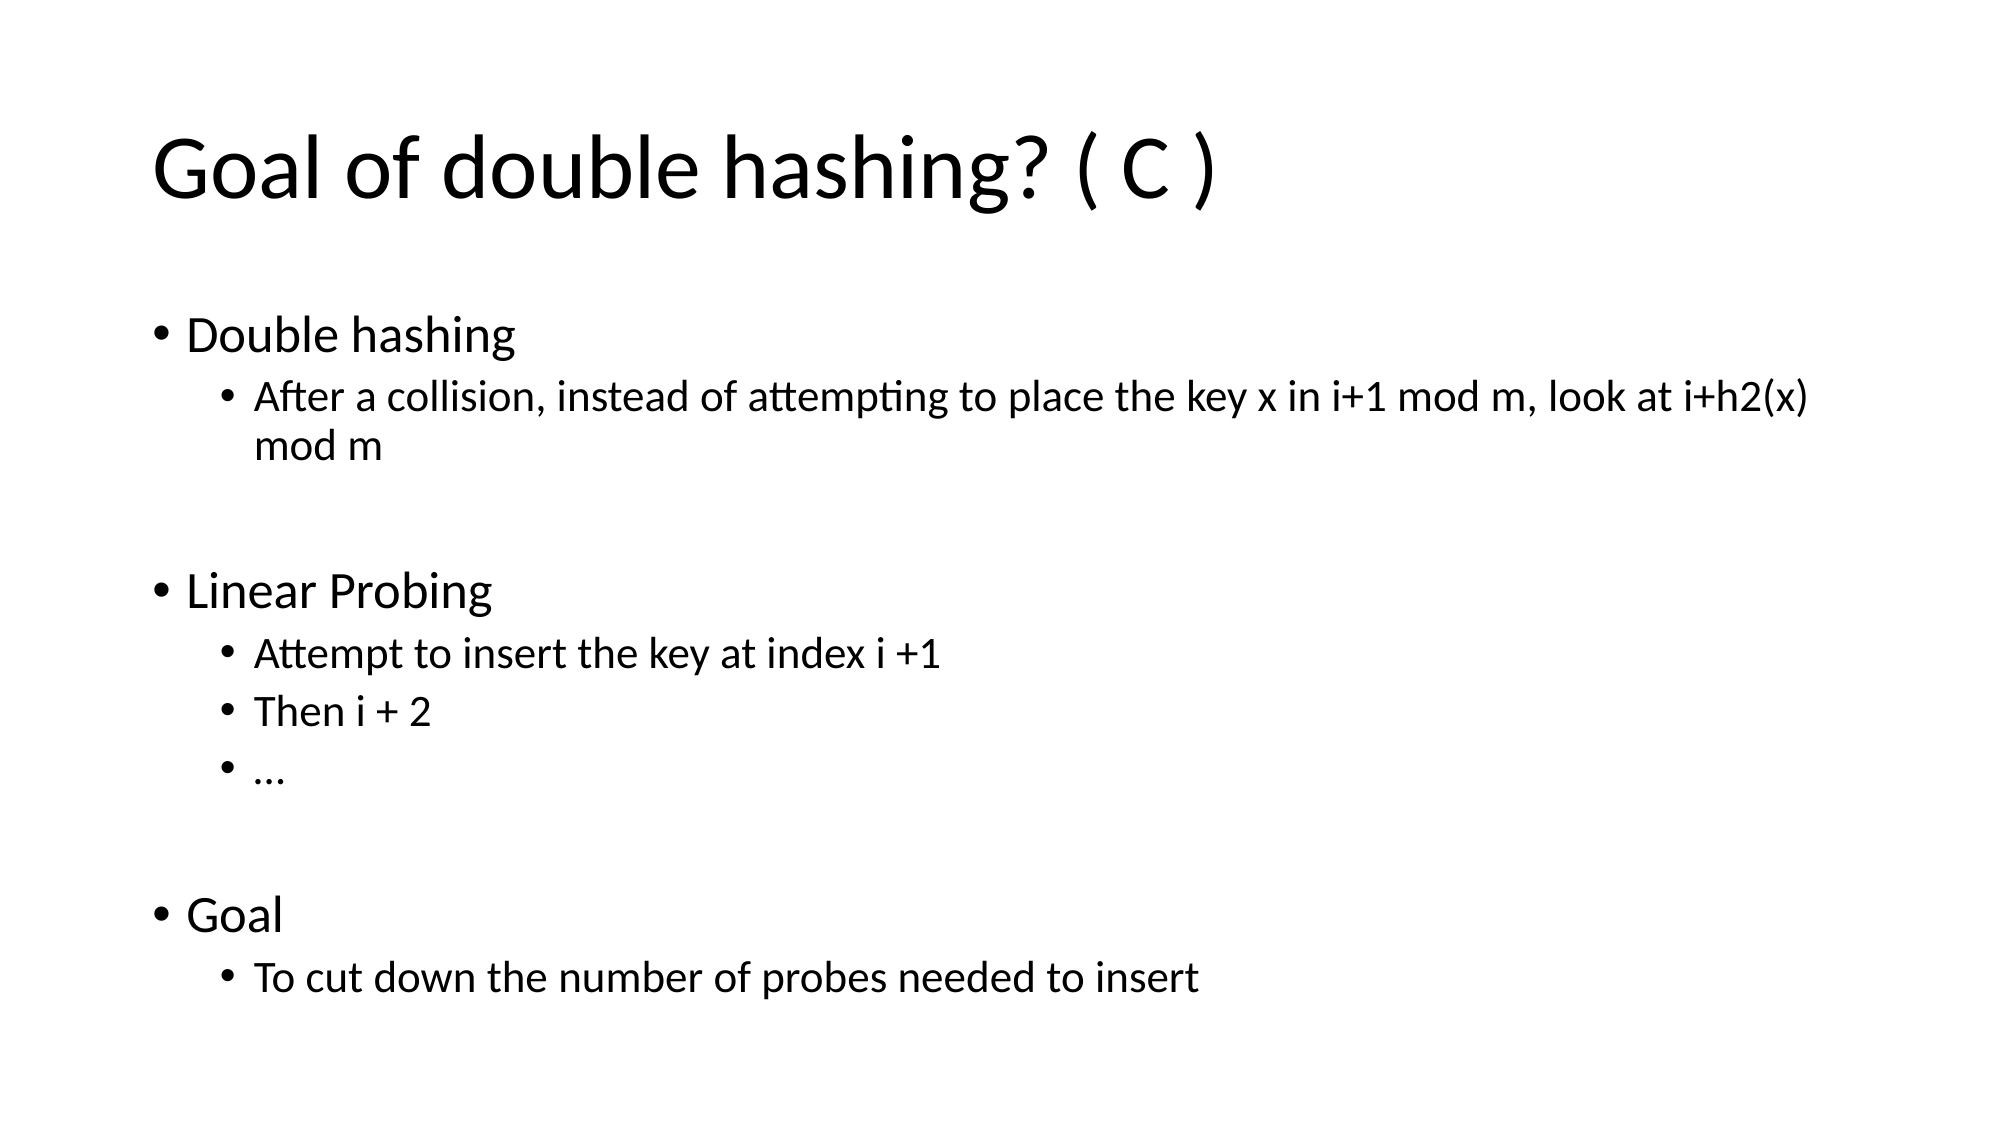

# Goal of double hashing? ( C )
Double hashing
After a collision, instead of attempting to place the key x in i+1 mod m, look at i+h2(x) mod m

Linear Probing
Attempt to insert the key at index i +1
Then i + 2
…

Goal
To cut down the number of probes needed to insert